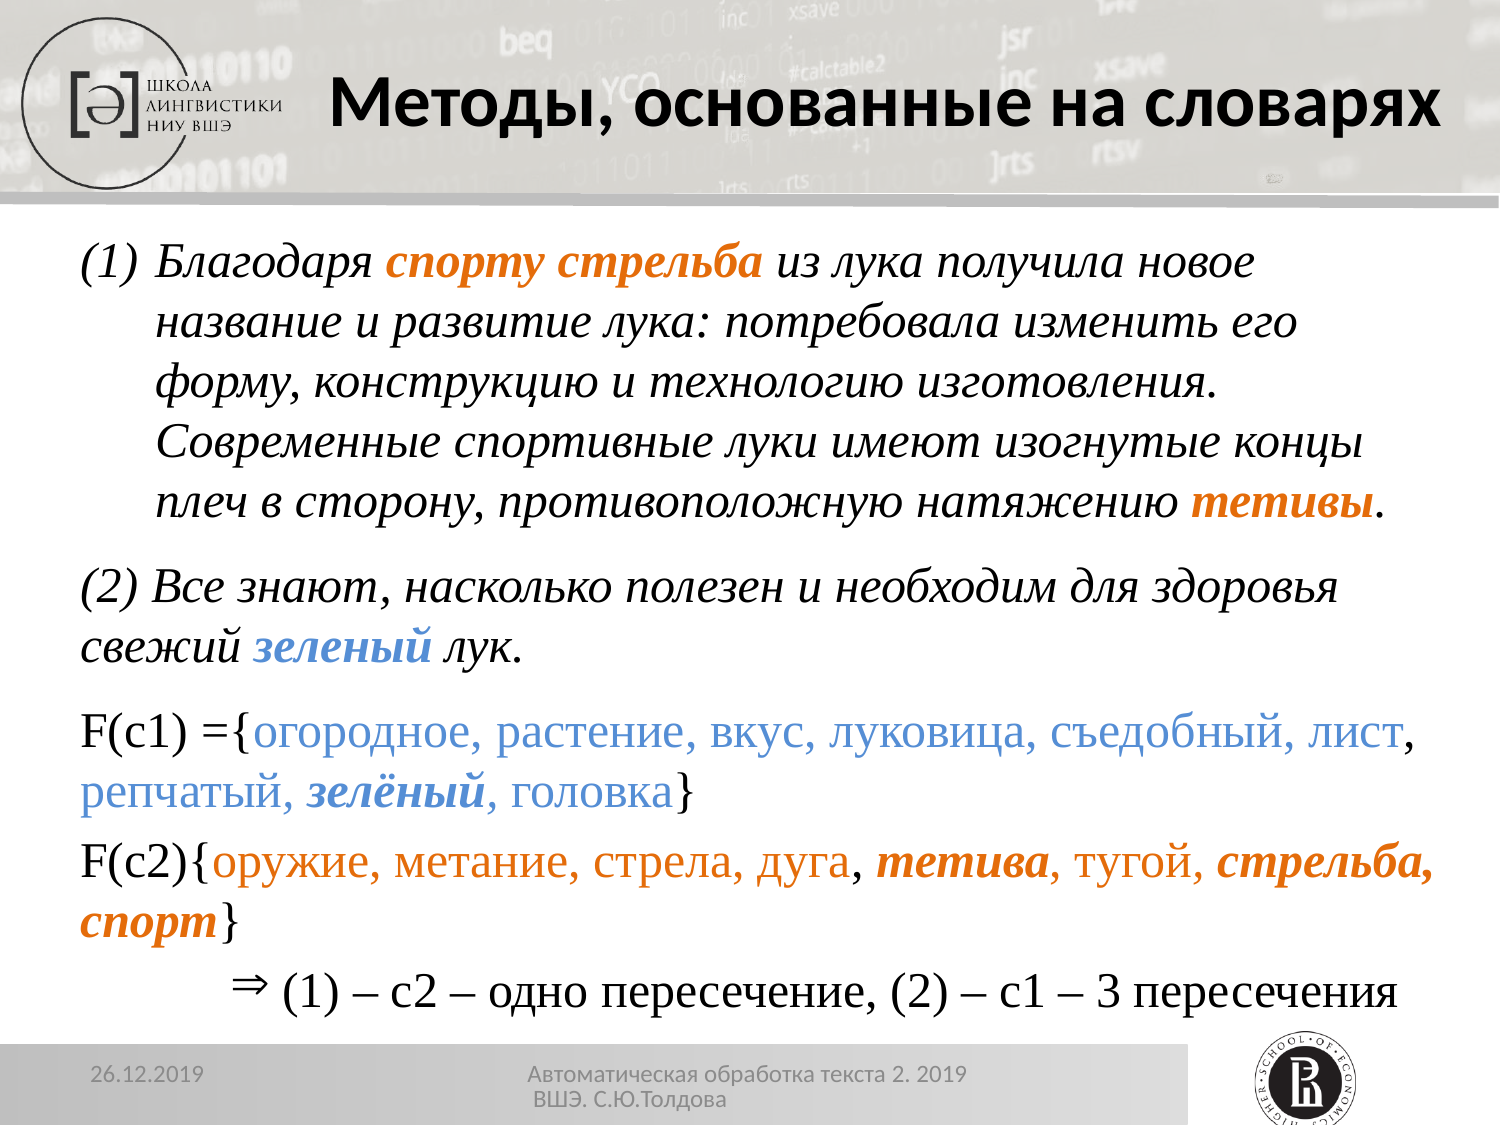

# Методы, основанные на словарях
Благодаря спорту стрельба из лука получила новое название и развитие лука: потребовала изменить его форму, конструкцию и технологию изготовления. Современные спортивные луки имеют изогнутые концы плеч в сторону, противоположную натяжению тетивы.
(2) Все знают, насколько полезен и необходим для здоровья свежий зеленый лук.
F(c1) ={огородное, растение, вкус, луковица, съедобный, лист, репчатый, зелёный, головка}
F(c2){оружие, метание, стрела, дуга, тетива, тугой, стрельба, спорт}
 (1) – с2 – одно пересечение, (2) – с1 – 3 пересечения
26.12.2019
Автоматическая обработка текста 2. 2019 ВШЭ. С.Ю.Толдова
33